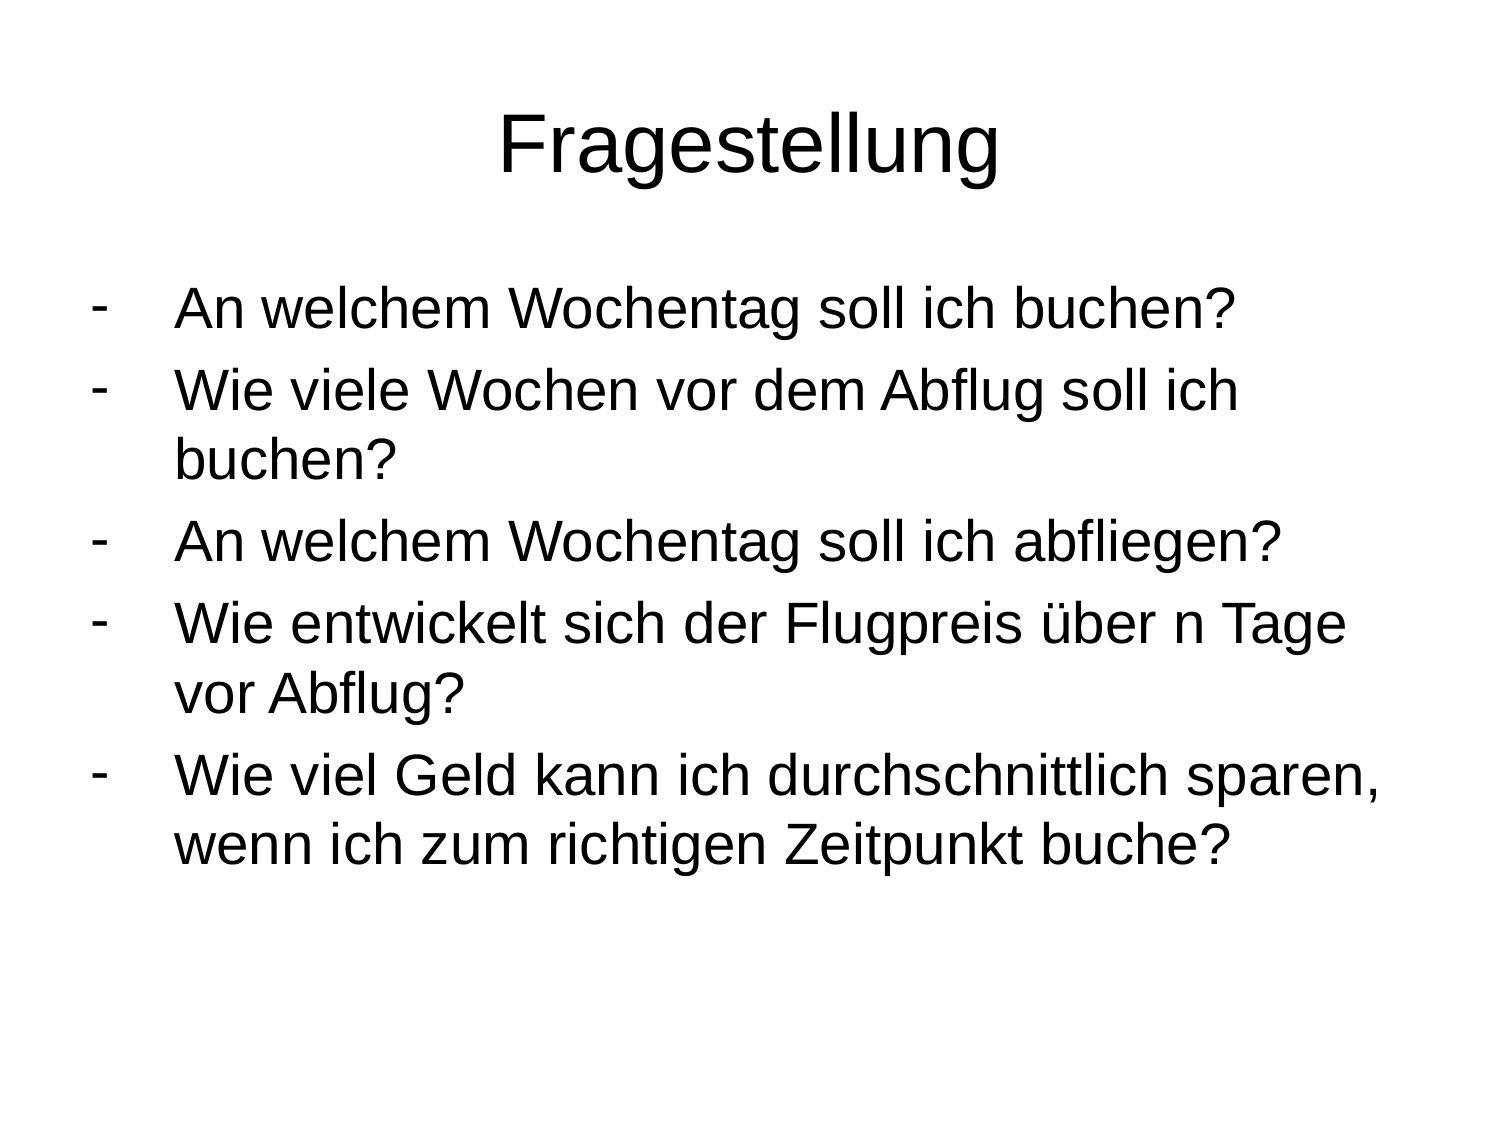

# Fragestellung
An welchem Wochentag soll ich buchen?
Wie viele Wochen vor dem Abflug soll ich buchen?
An welchem Wochentag soll ich abfliegen?
Wie entwickelt sich der Flugpreis über n Tage vor Abflug?
Wie viel Geld kann ich durchschnittlich sparen, wenn ich zum richtigen Zeitpunkt buche?